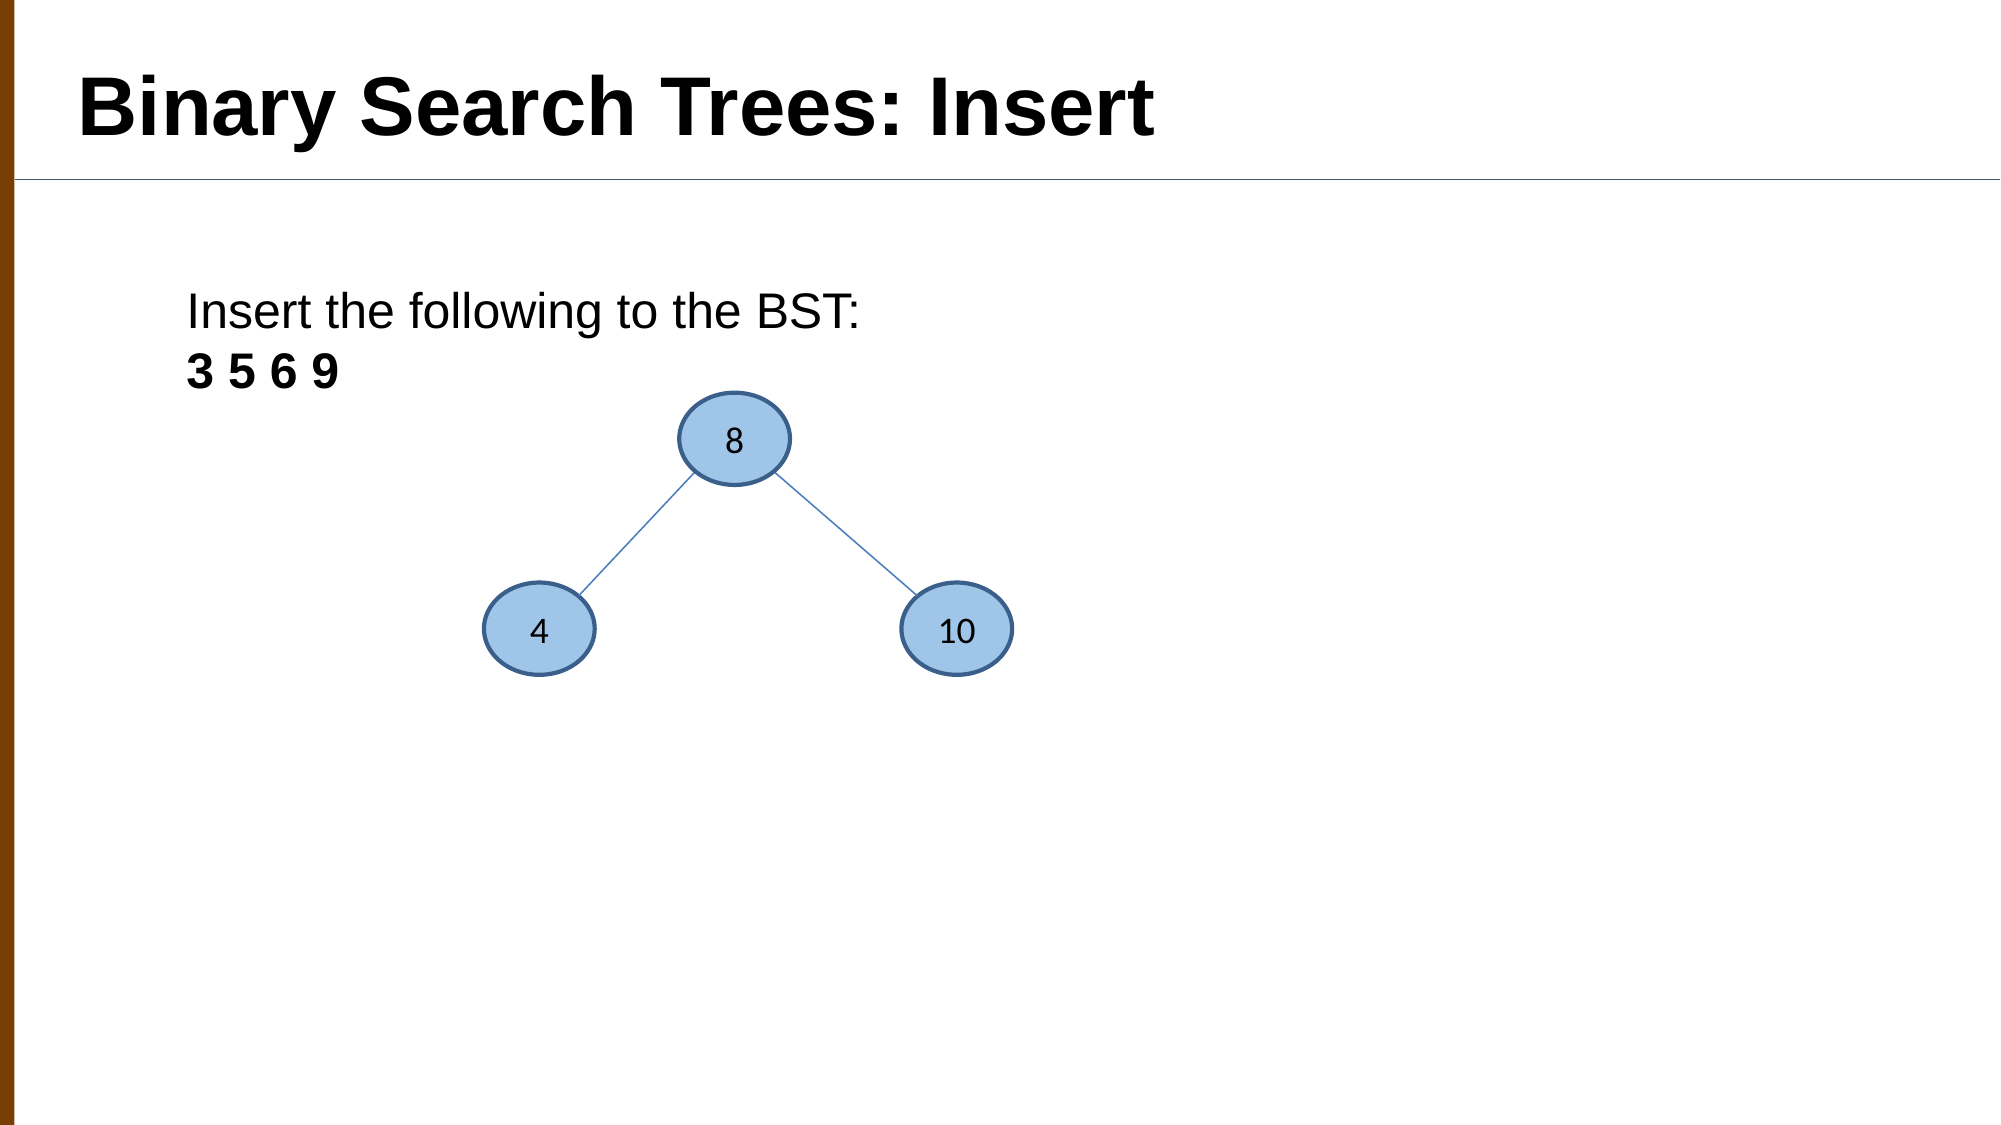

Binary Search Trees: Insert
Insert the following to the BST:
3 5 6 9
8
10
4